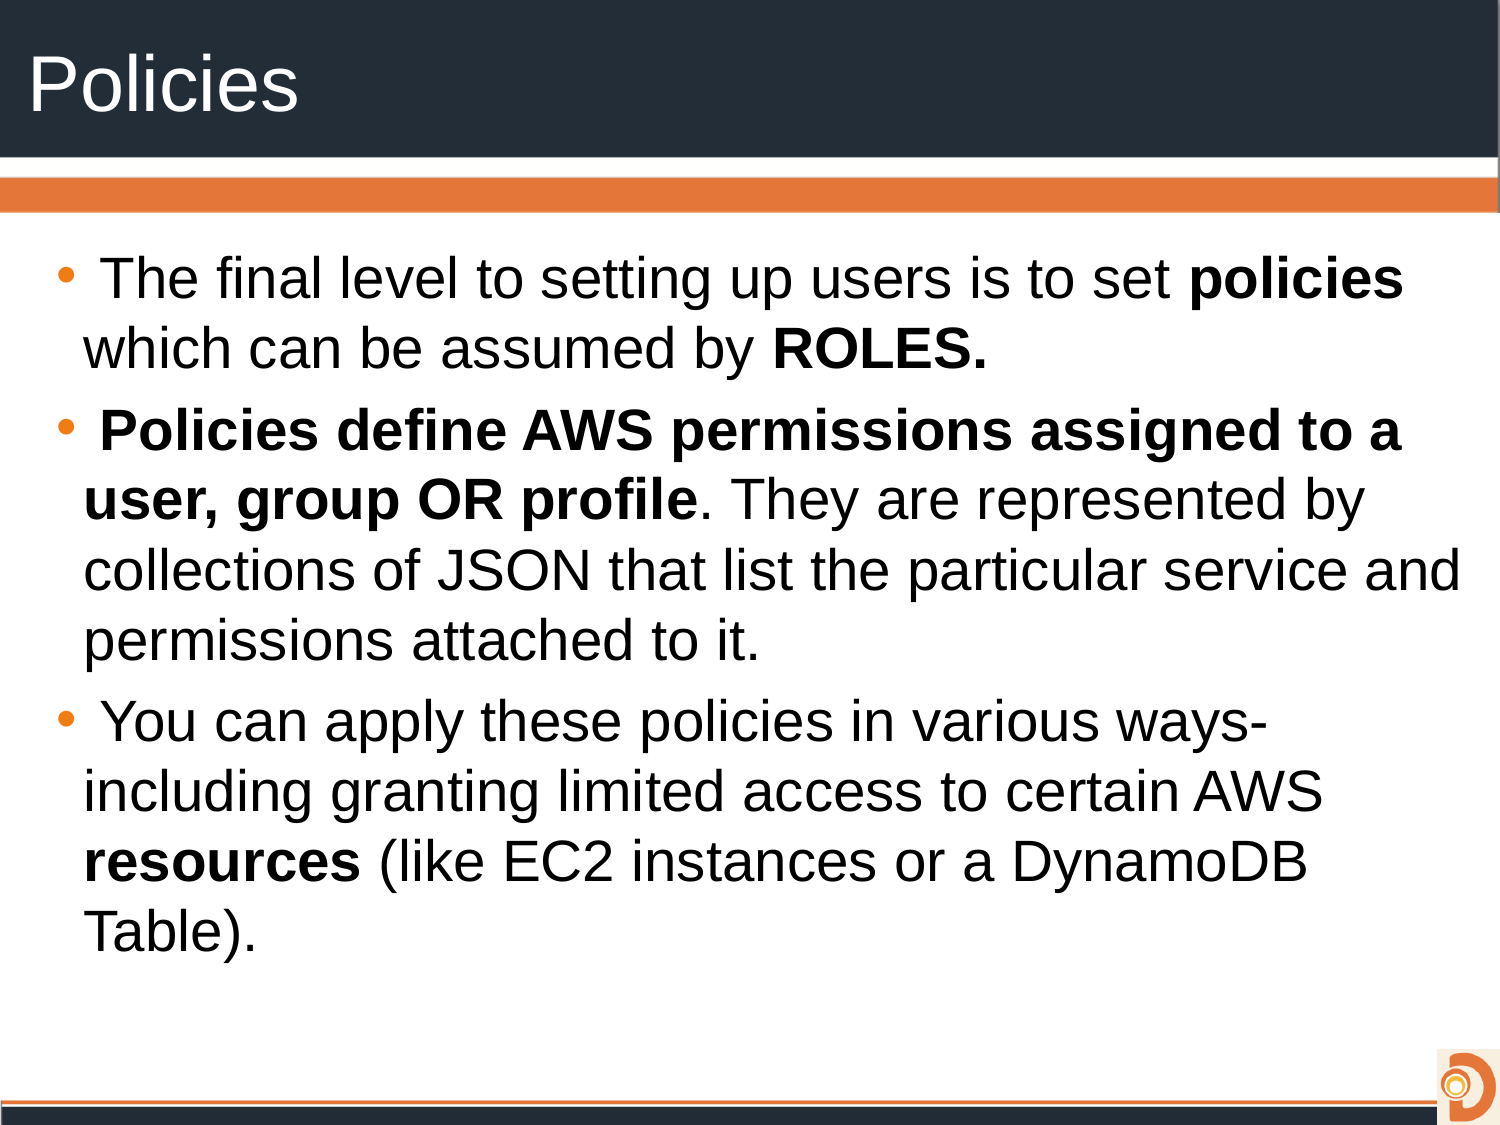

# Policies
 The final level to setting up users is to set policies which can be assumed by ROLES.
 Policies define AWS permissions assigned to a user, group OR profile. They are represented by collections of JSON that list the particular service and permissions attached to it.
 You can apply these policies in various ways- including granting limited access to certain AWS resources (like EC2 instances or a DynamoDB Table).